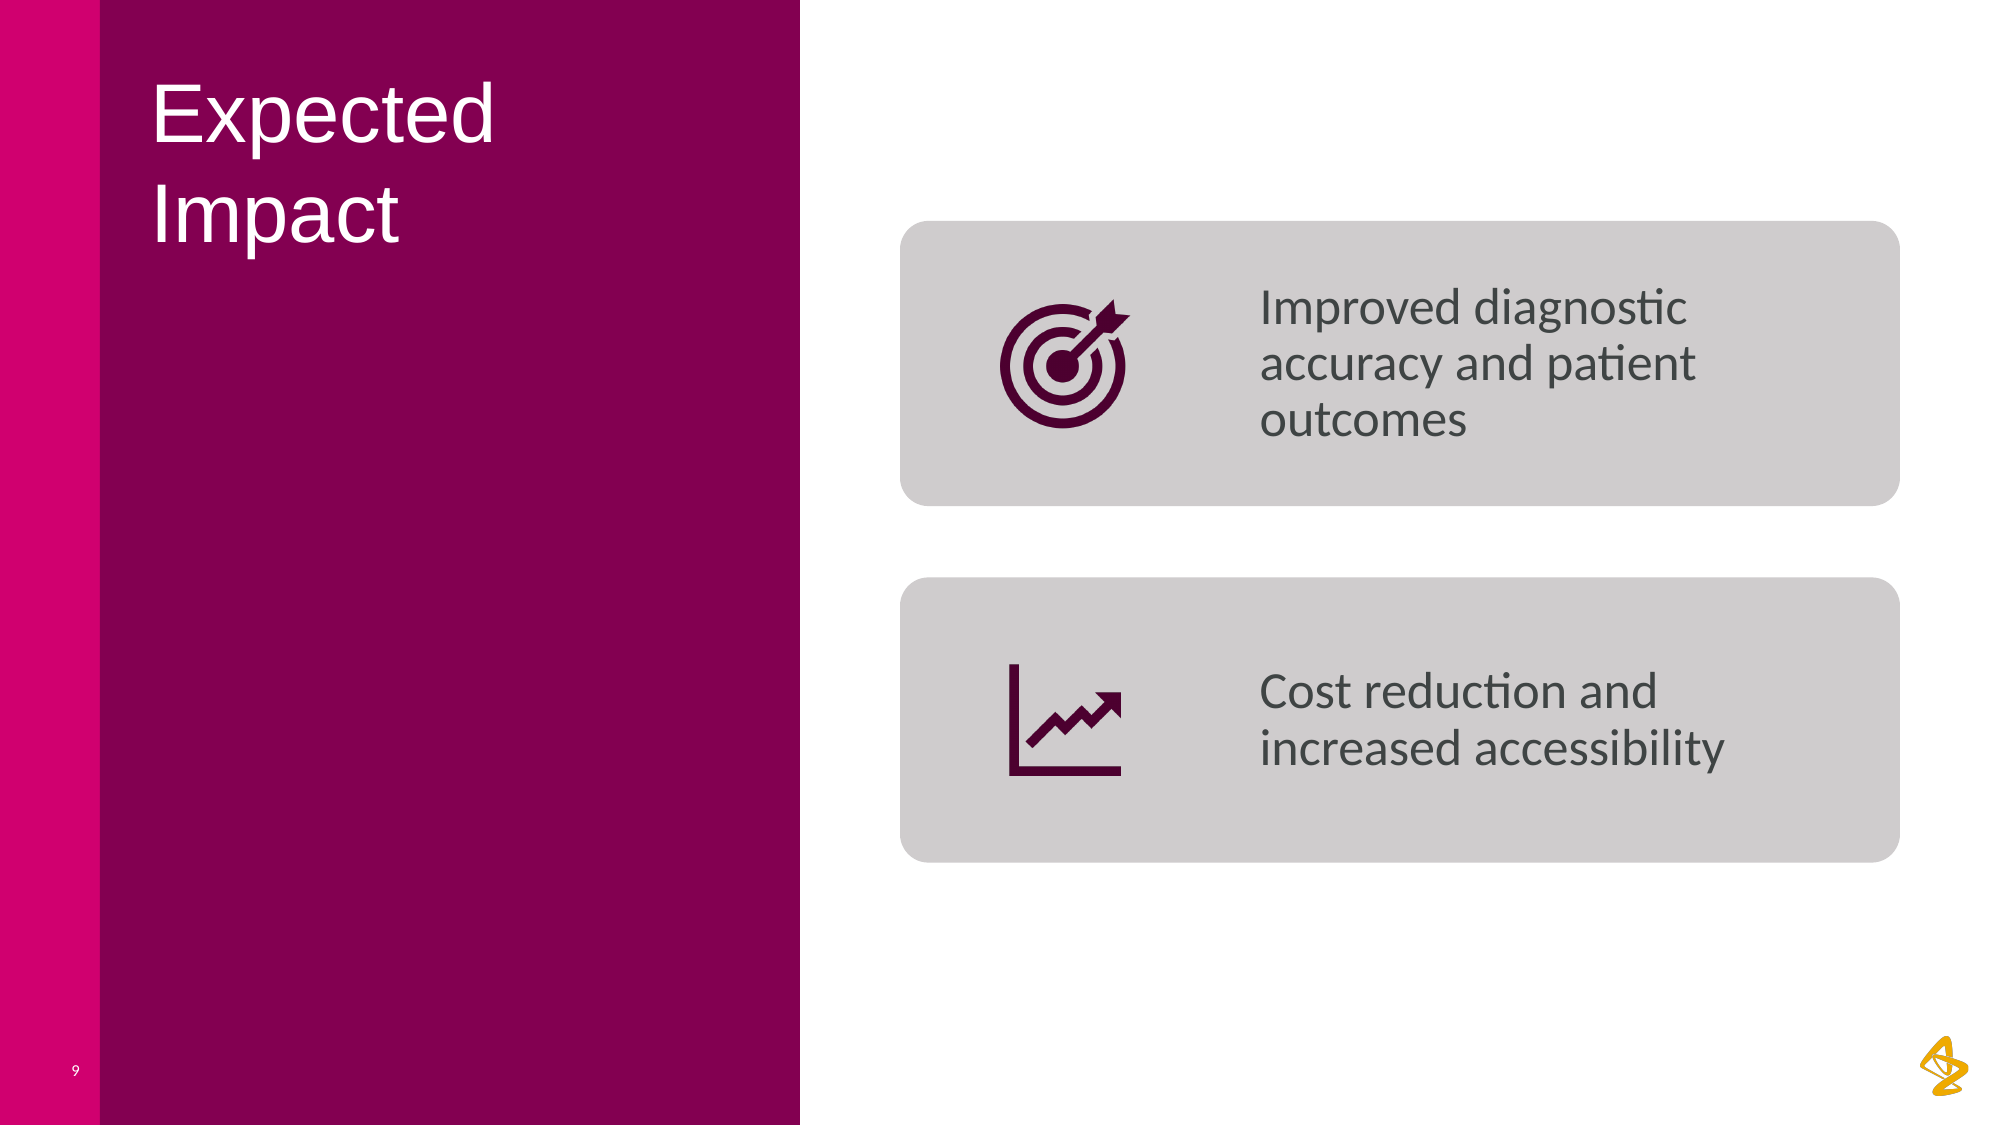

# Expected Impact
Improved diagnostic accuracy and patient outcomes
Cost reduction and increased accessibility

9